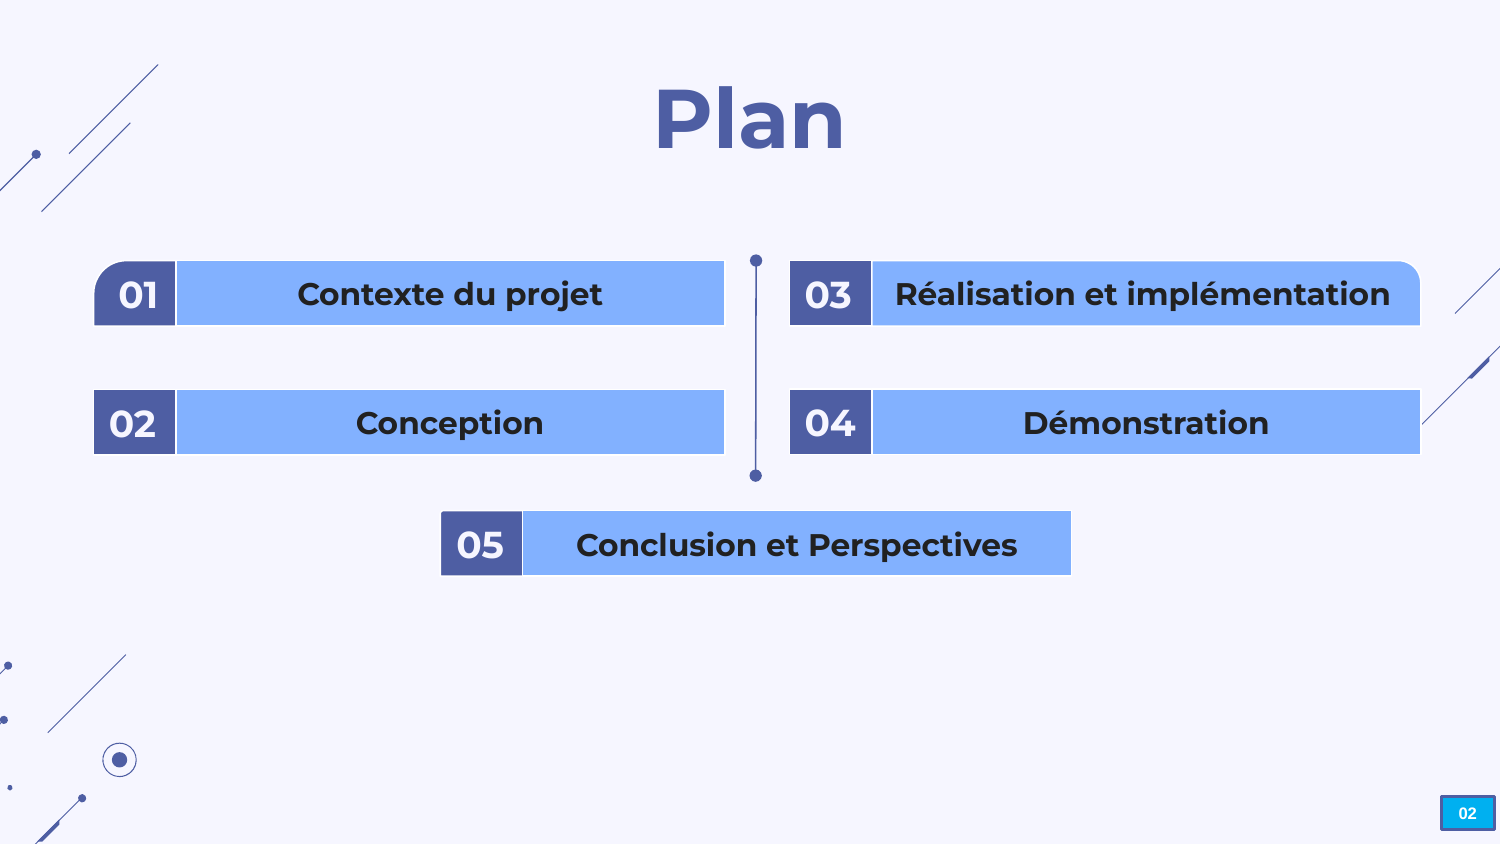

# Plan
01
Contexte du projet
03
Réalisation et implémentation
04
Démonstration
02
Conception
05
Conclusion et Perspectives
02